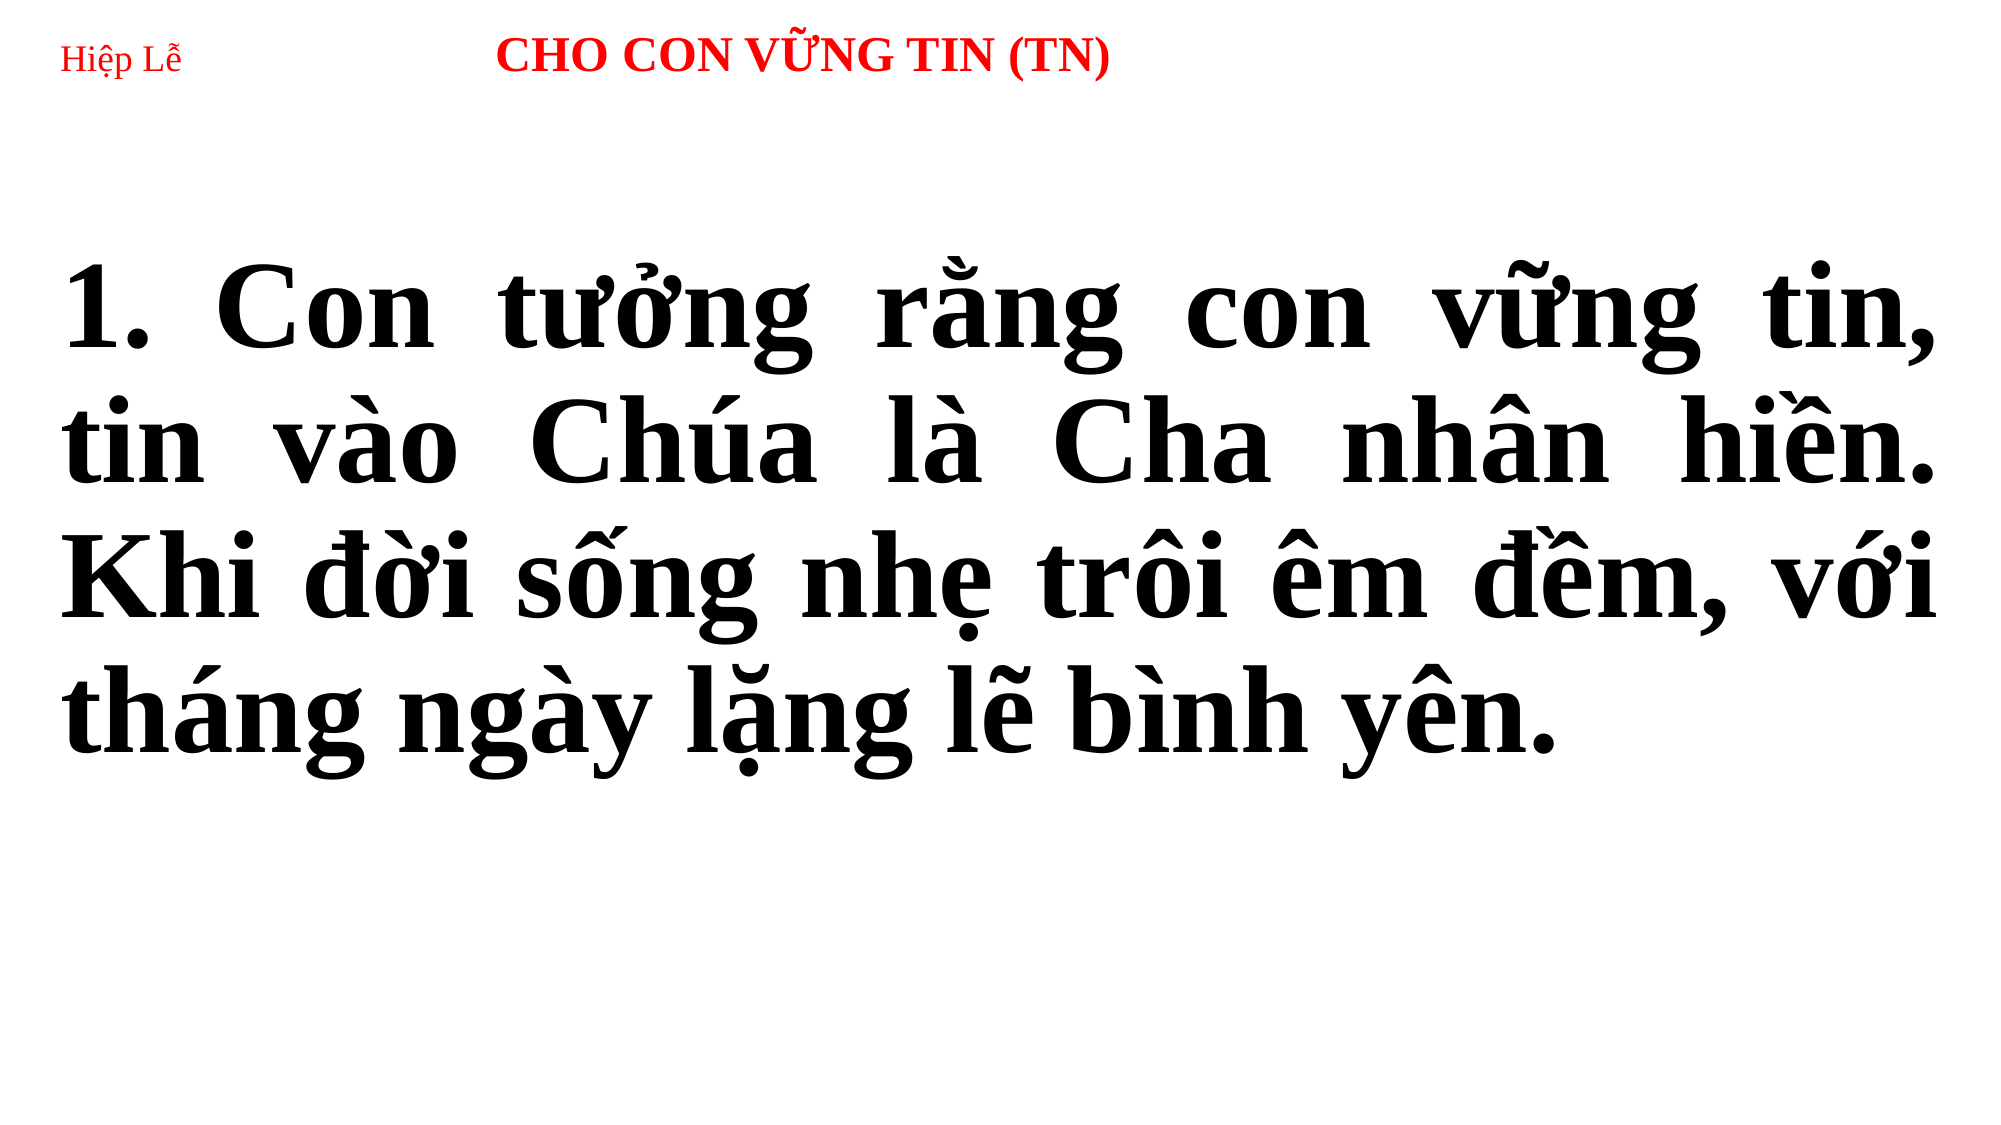

# Hiệp Lễ                                 CHO CON VỮNG TIN (TN)
1. Con tưởng rằng con vững tin, tin vào Chúa là Cha nhân hiền. Khi đời sống nhẹ trôi êm đềm, với tháng ngày lặng lẽ bình yên.